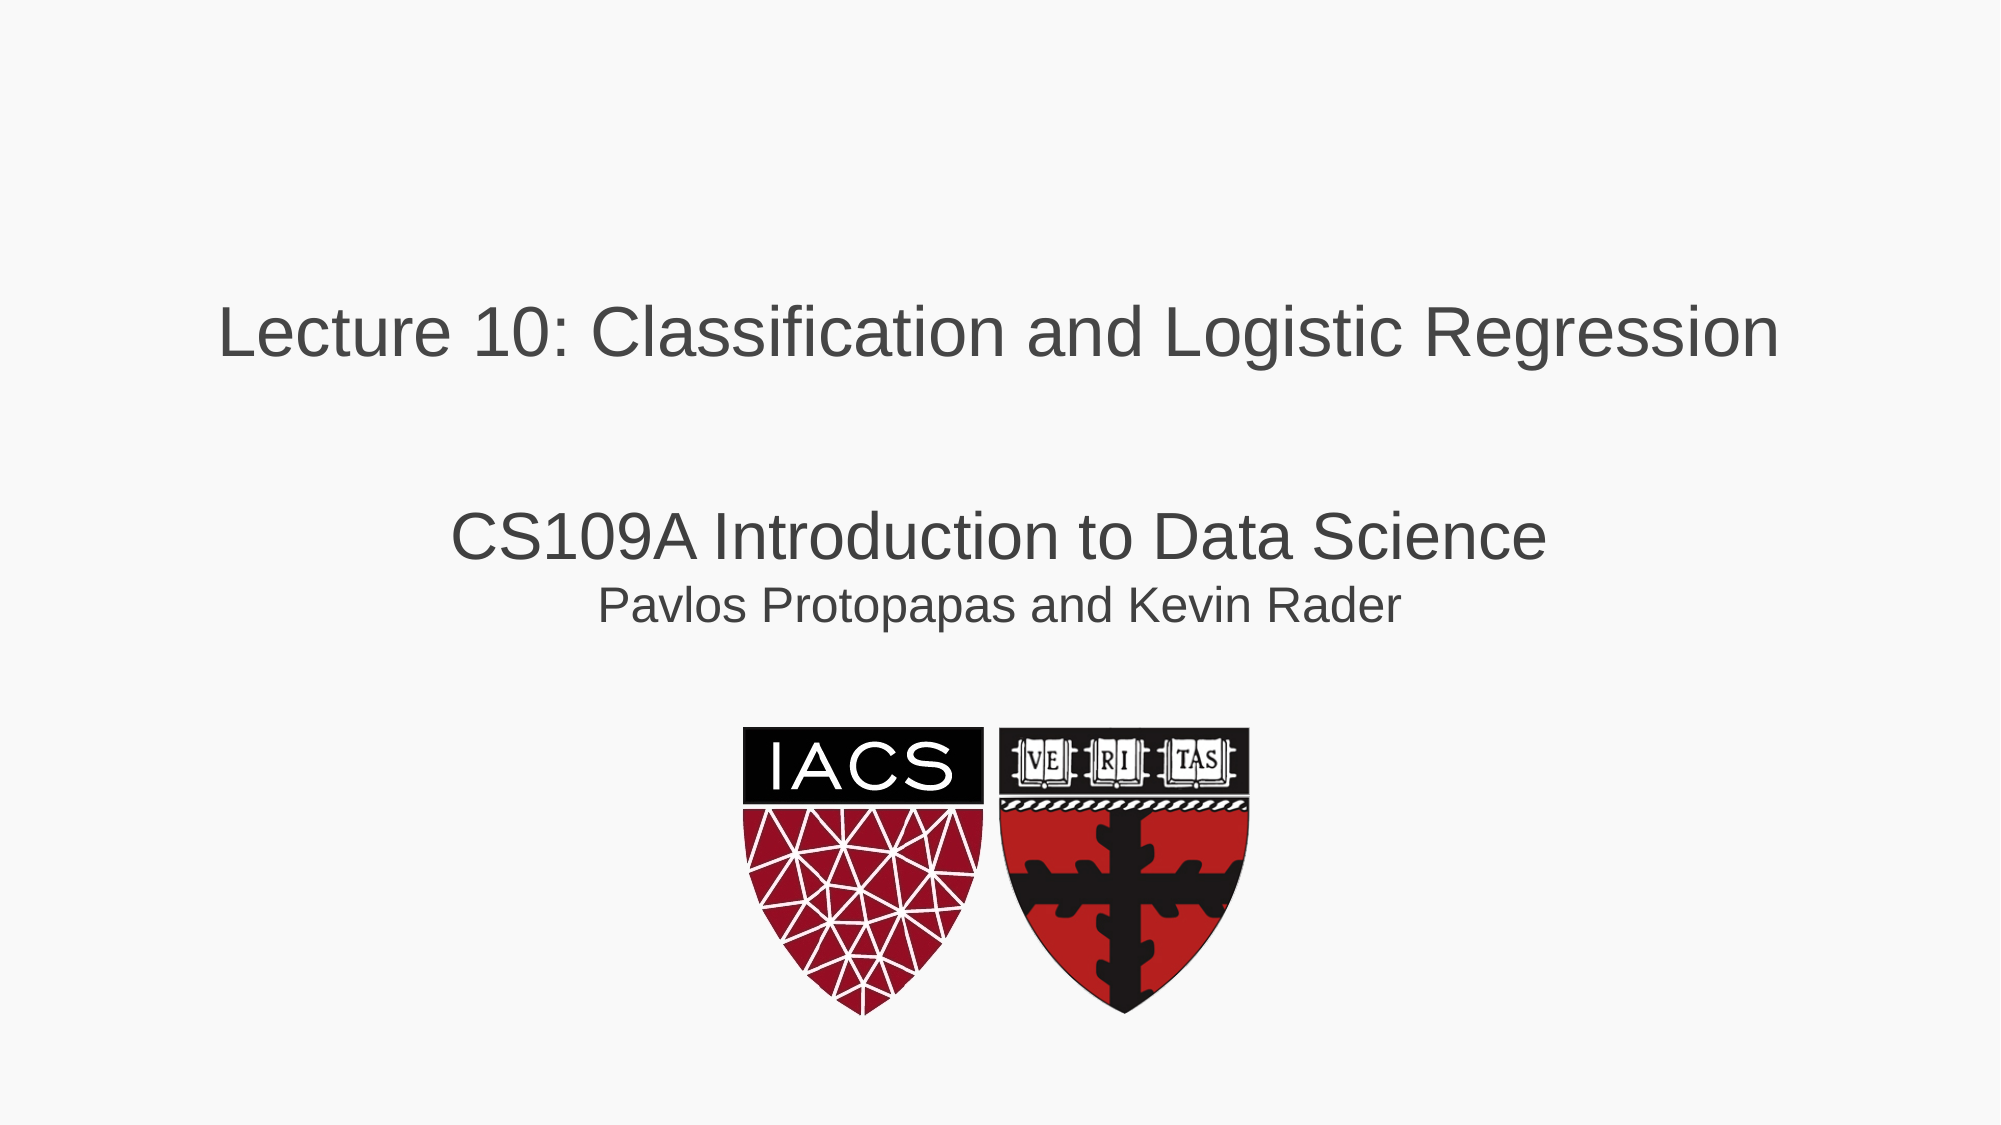

# Lecture 10: Classification and Logistic Regression